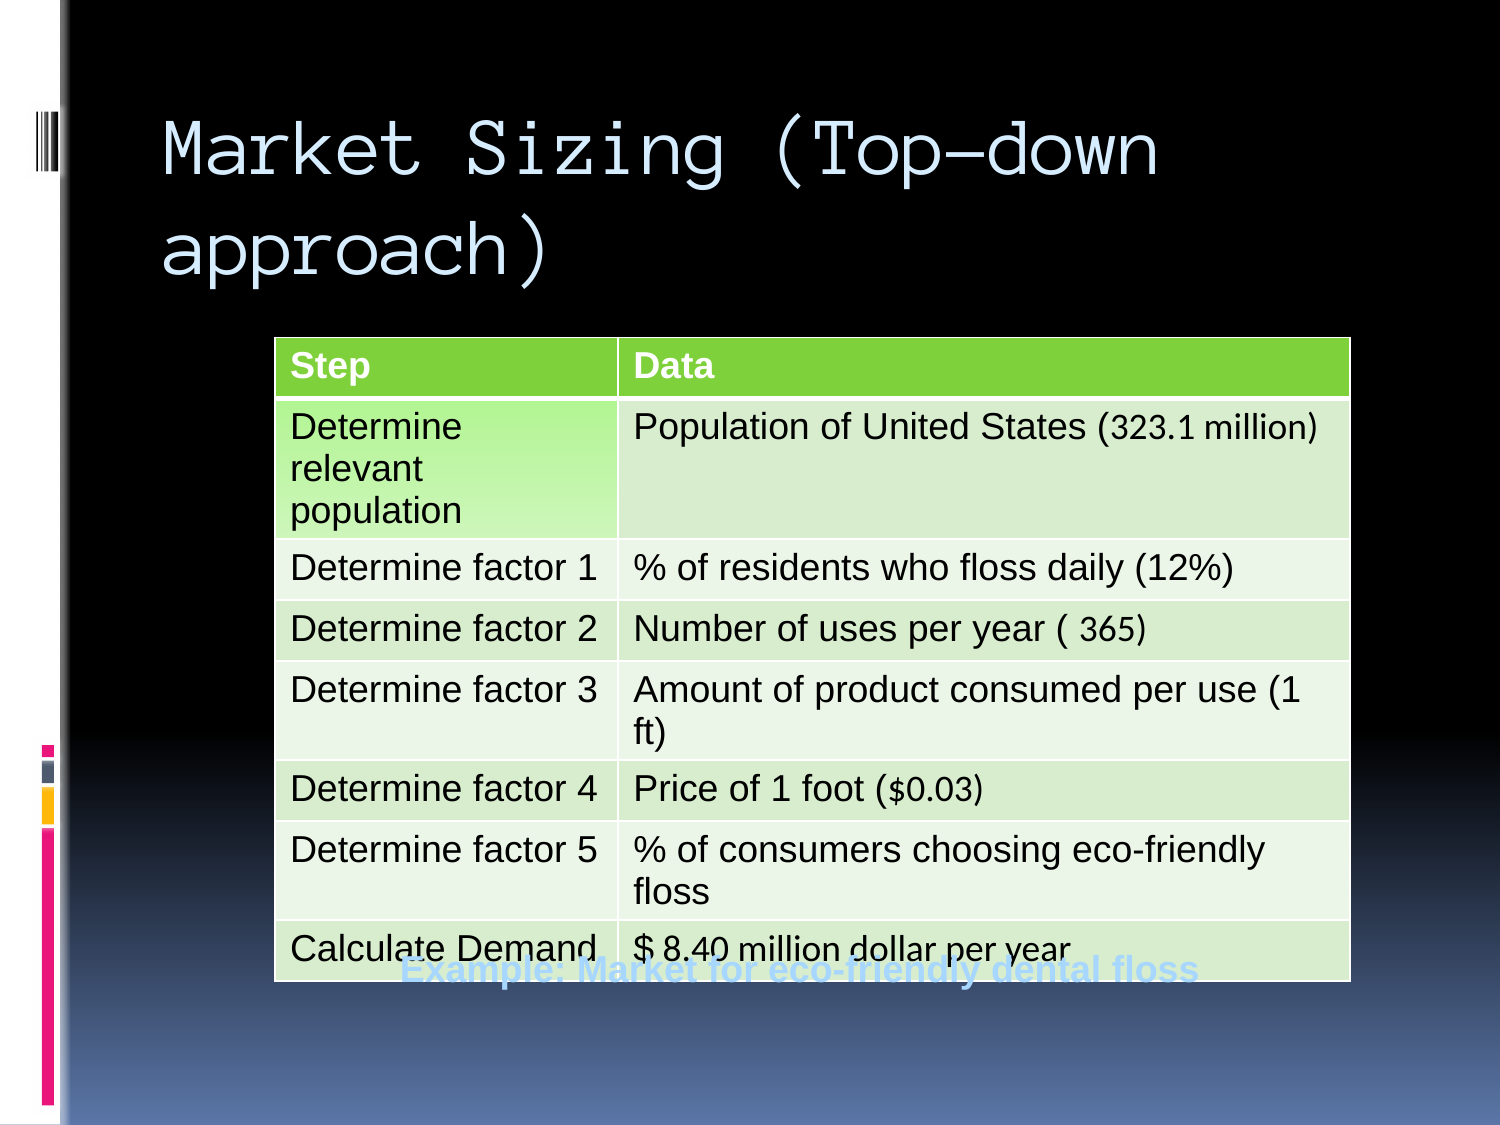

# Market Sizing (Top-down approach)
| Step | Data |
| --- | --- |
| Determine relevant population | Population of United States (323.1 million) |
| Determine factor 1 | % of residents who floss daily (12%) |
| Determine factor 2 | Number of uses per year ( 365) |
| Determine factor 3 | Amount of product consumed per use (1 ft) |
| Determine factor 4 | Price of 1 foot ($0.03) |
| Determine factor 5 | % of consumers choosing eco-friendly floss |
| Calculate Demand | $ 8.40 million dollar per year |
Example: Market for eco-friendly dental floss